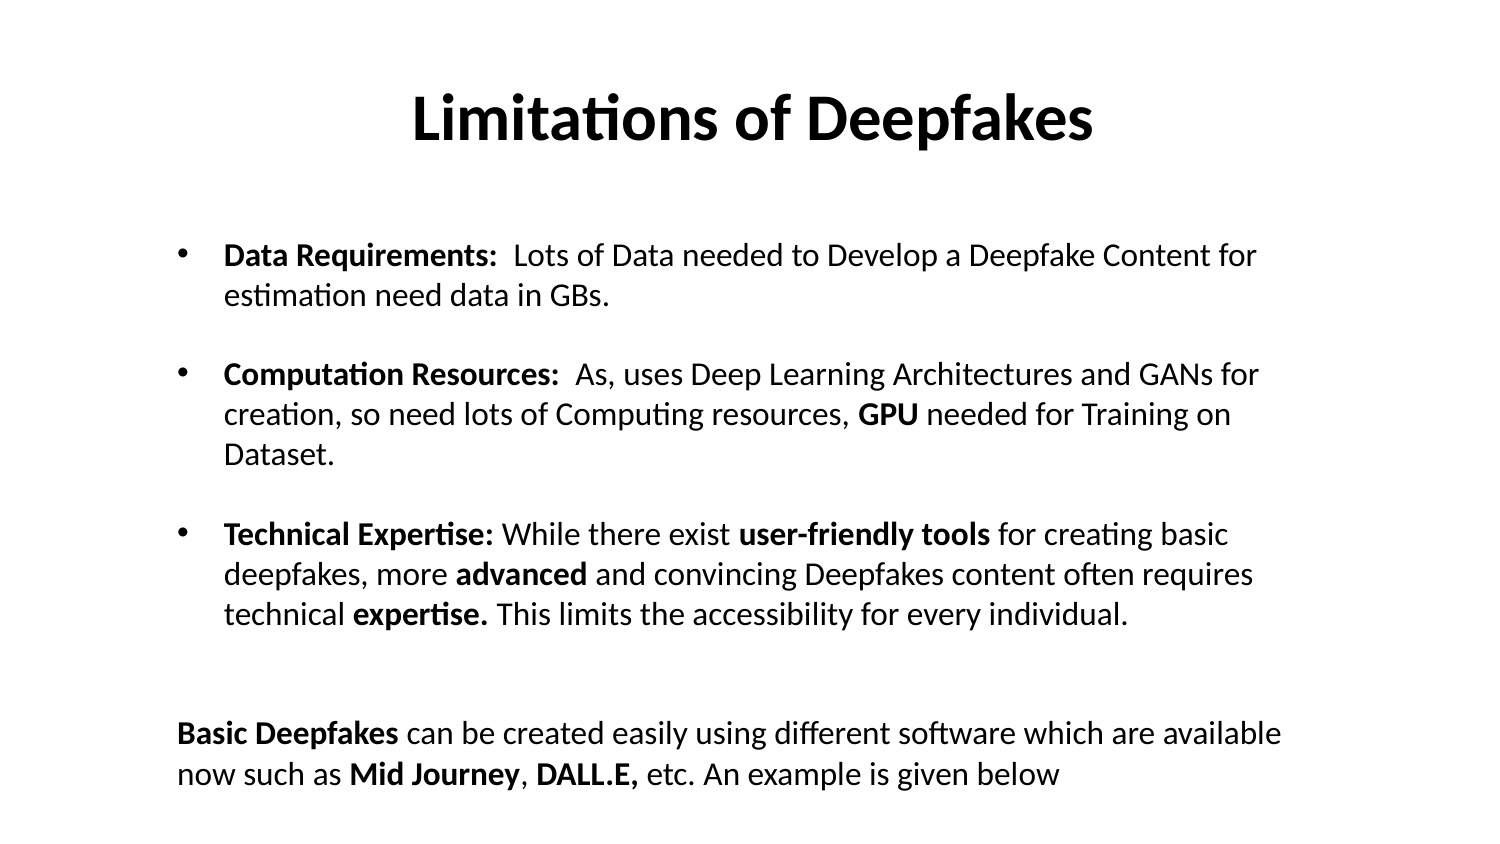

Limitations of Deepfakes
Data Requirements:  Lots of Data needed to Develop a Deepfake Content for estimation need data in GBs.

Computation Resources:  As, uses Deep Learning Architectures and GANs for creation, so need lots of Computing resources, GPU needed for Training on Dataset.

Technical Expertise: While there exist user-friendly tools for creating basic deepfakes, more advanced and convincing Deepfakes content often requires technical expertise. This limits the accessibility for every individual.

Basic Deepfakes can be created easily using different software which are available now such as Mid Journey, DALL.E, etc. An example is given below